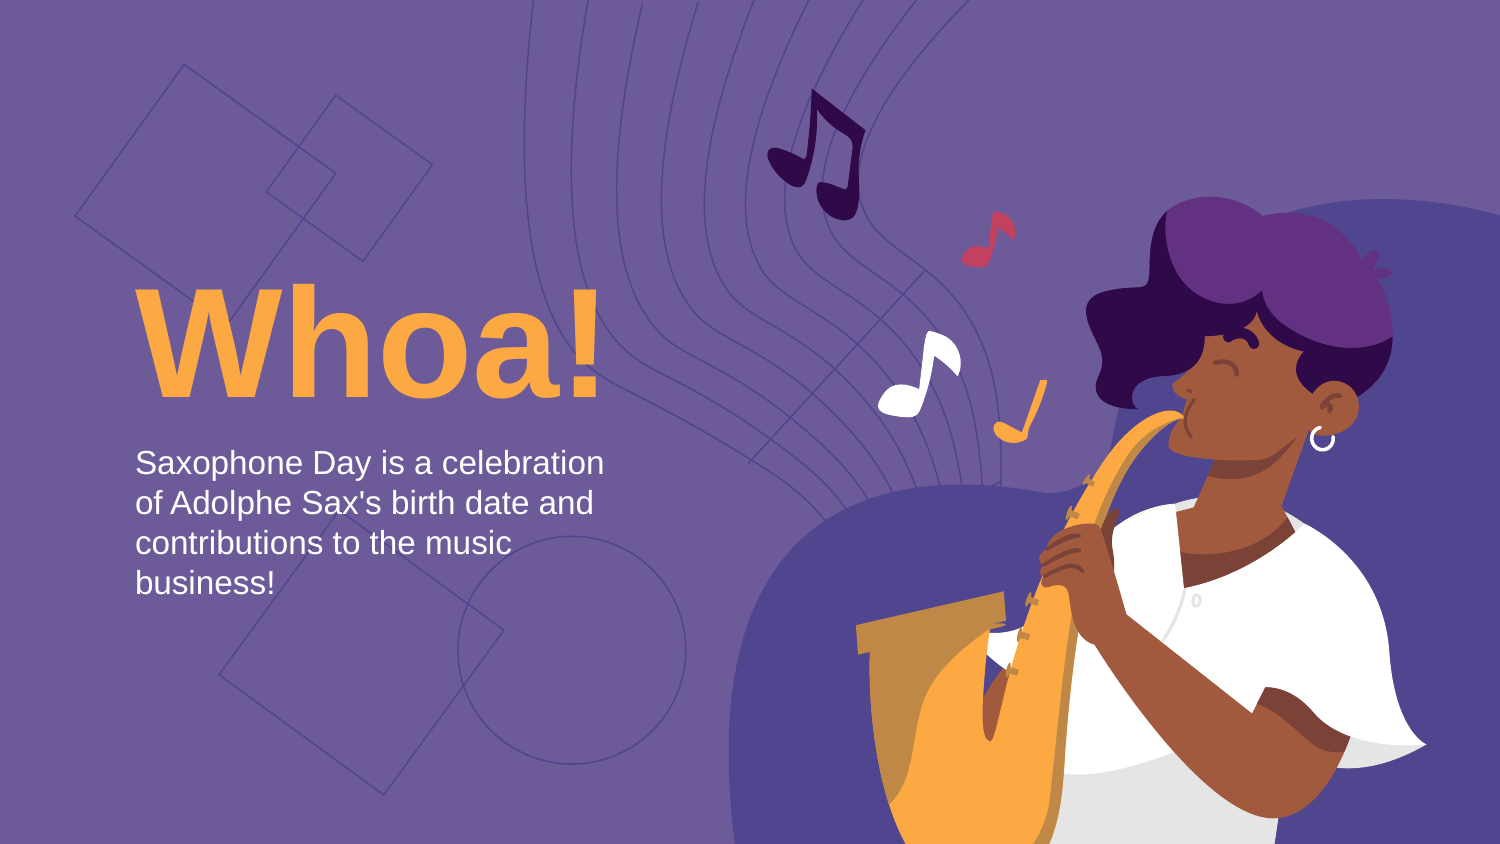

# Whoa!
Saxophone Day is a celebration of Adolphe Sax's birth date and contributions to the music business!